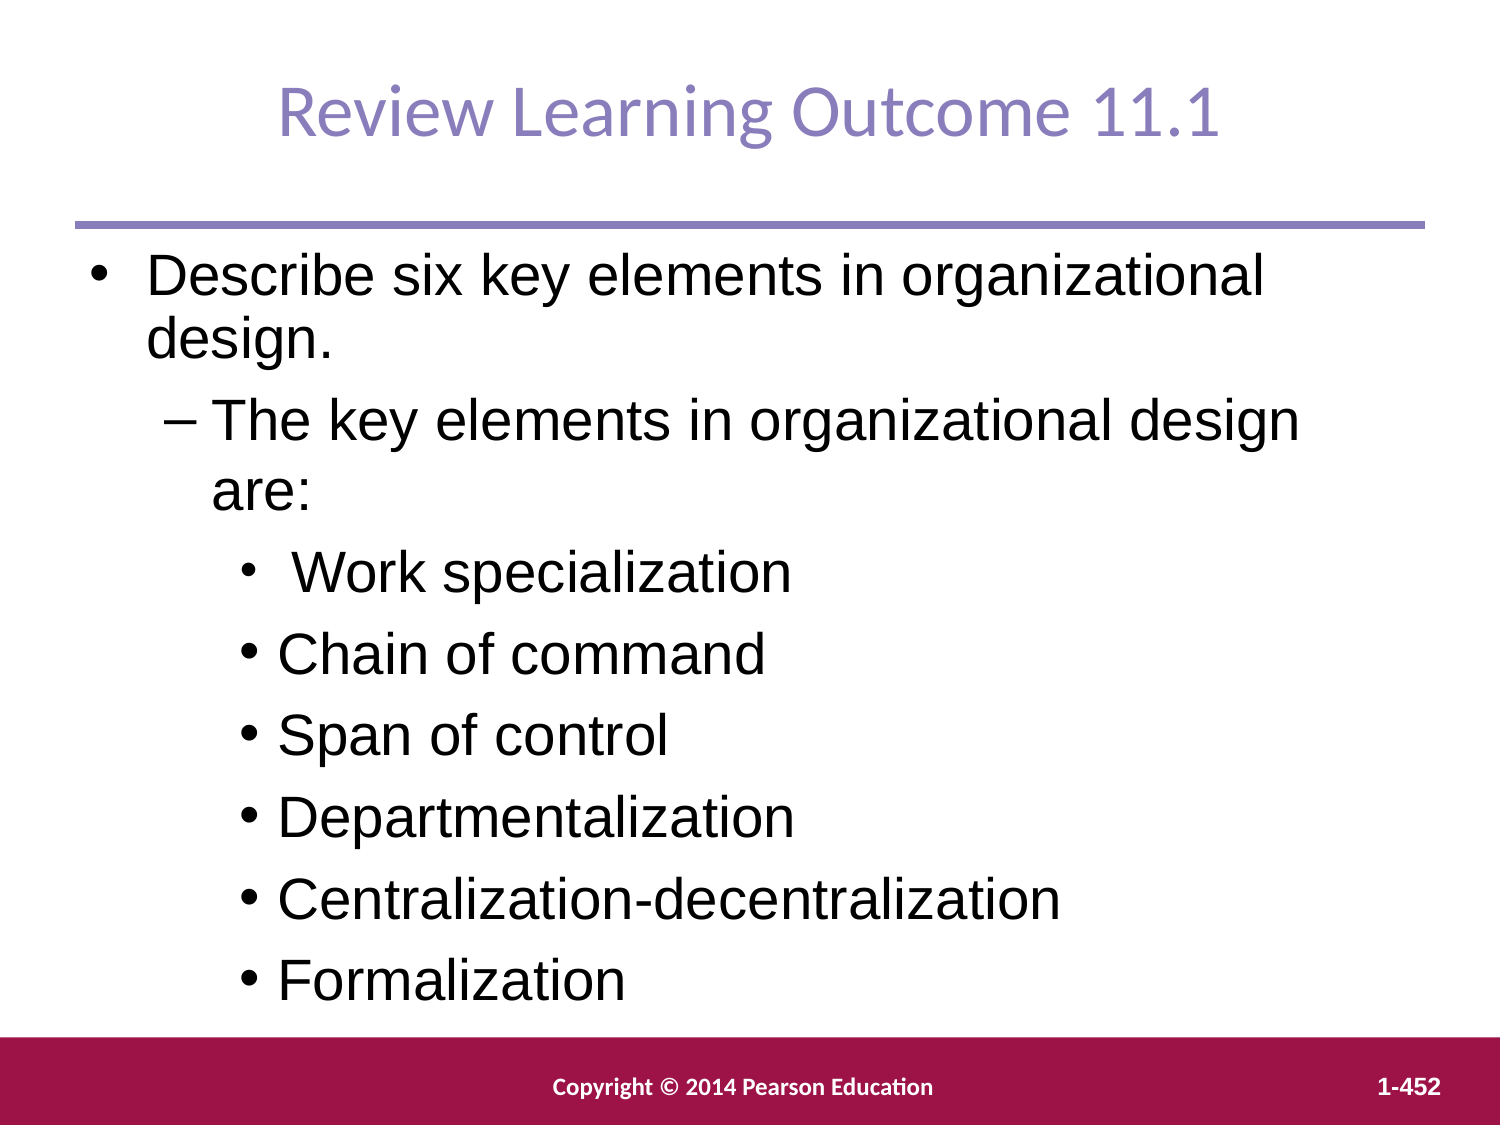

Review Learning Outcome 11.1
Describe six key elements in organizational design.
The key elements in organizational design are:
 Work specialization
Chain of command
Span of control
Departmentalization
Centralization-decentralization
Formalization